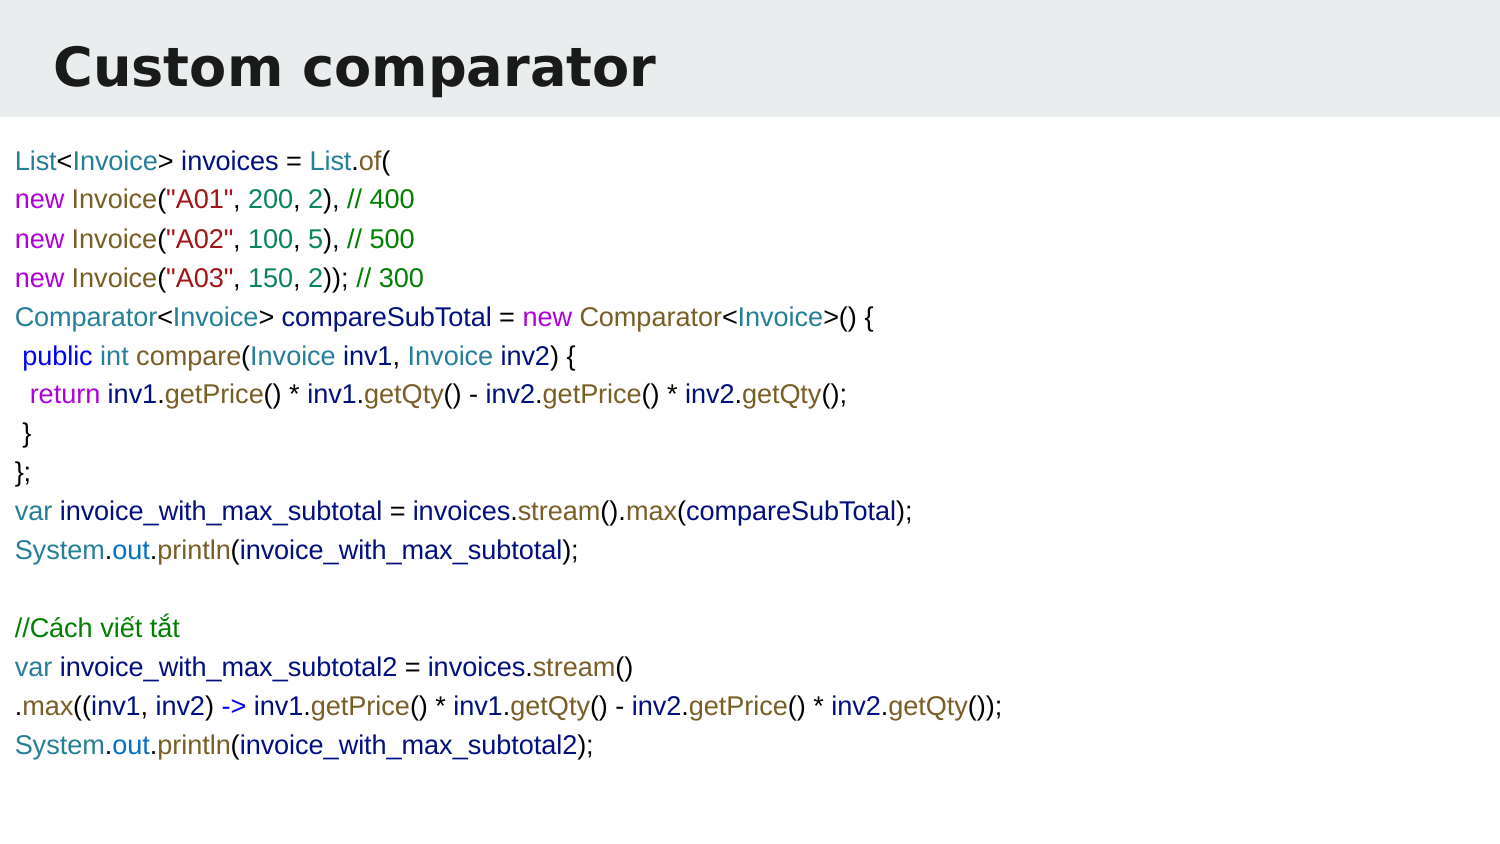

# Custom comparator
List<Invoice> invoices = List.of(
new Invoice("A01", 200, 2), // 400
new Invoice("A02", 100, 5), // 500
new Invoice("A03", 150, 2)); // 300
Comparator<Invoice> compareSubTotal = new Comparator<Invoice>() {
 public int compare(Invoice inv1, Invoice inv2) {
  return inv1.getPrice() * inv1.getQty() - inv2.getPrice() * inv2.getQty();
 }
};
var invoice_with_max_subtotal = invoices.stream().max(compareSubTotal);
System.out.println(invoice_with_max_subtotal);
//Cách viết tắt
var invoice_with_max_subtotal2 = invoices.stream()
.max((inv1, inv2) -> inv1.getPrice() * inv1.getQty() - inv2.getPrice() * inv2.getQty());
System.out.println(invoice_with_max_subtotal2);